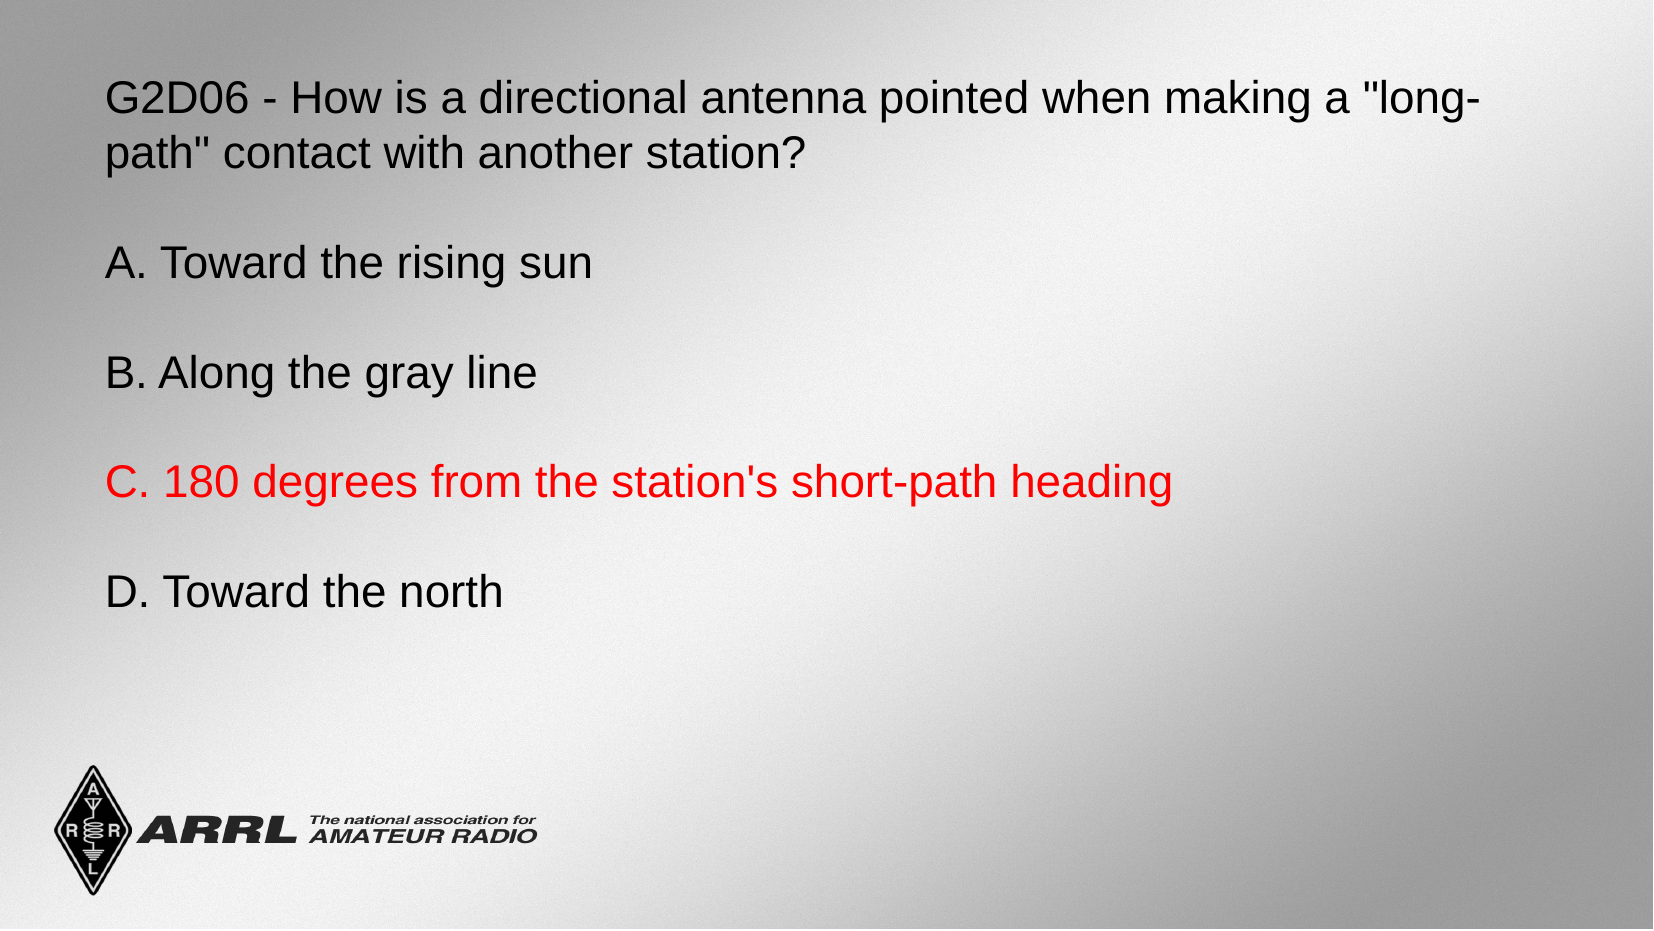

G2D06 - How is a directional antenna pointed when making a "long-path" contact with another station?

A. Toward the rising sun

B. Along the gray line

C. 180 degrees from the station's short-path heading

D. Toward the north